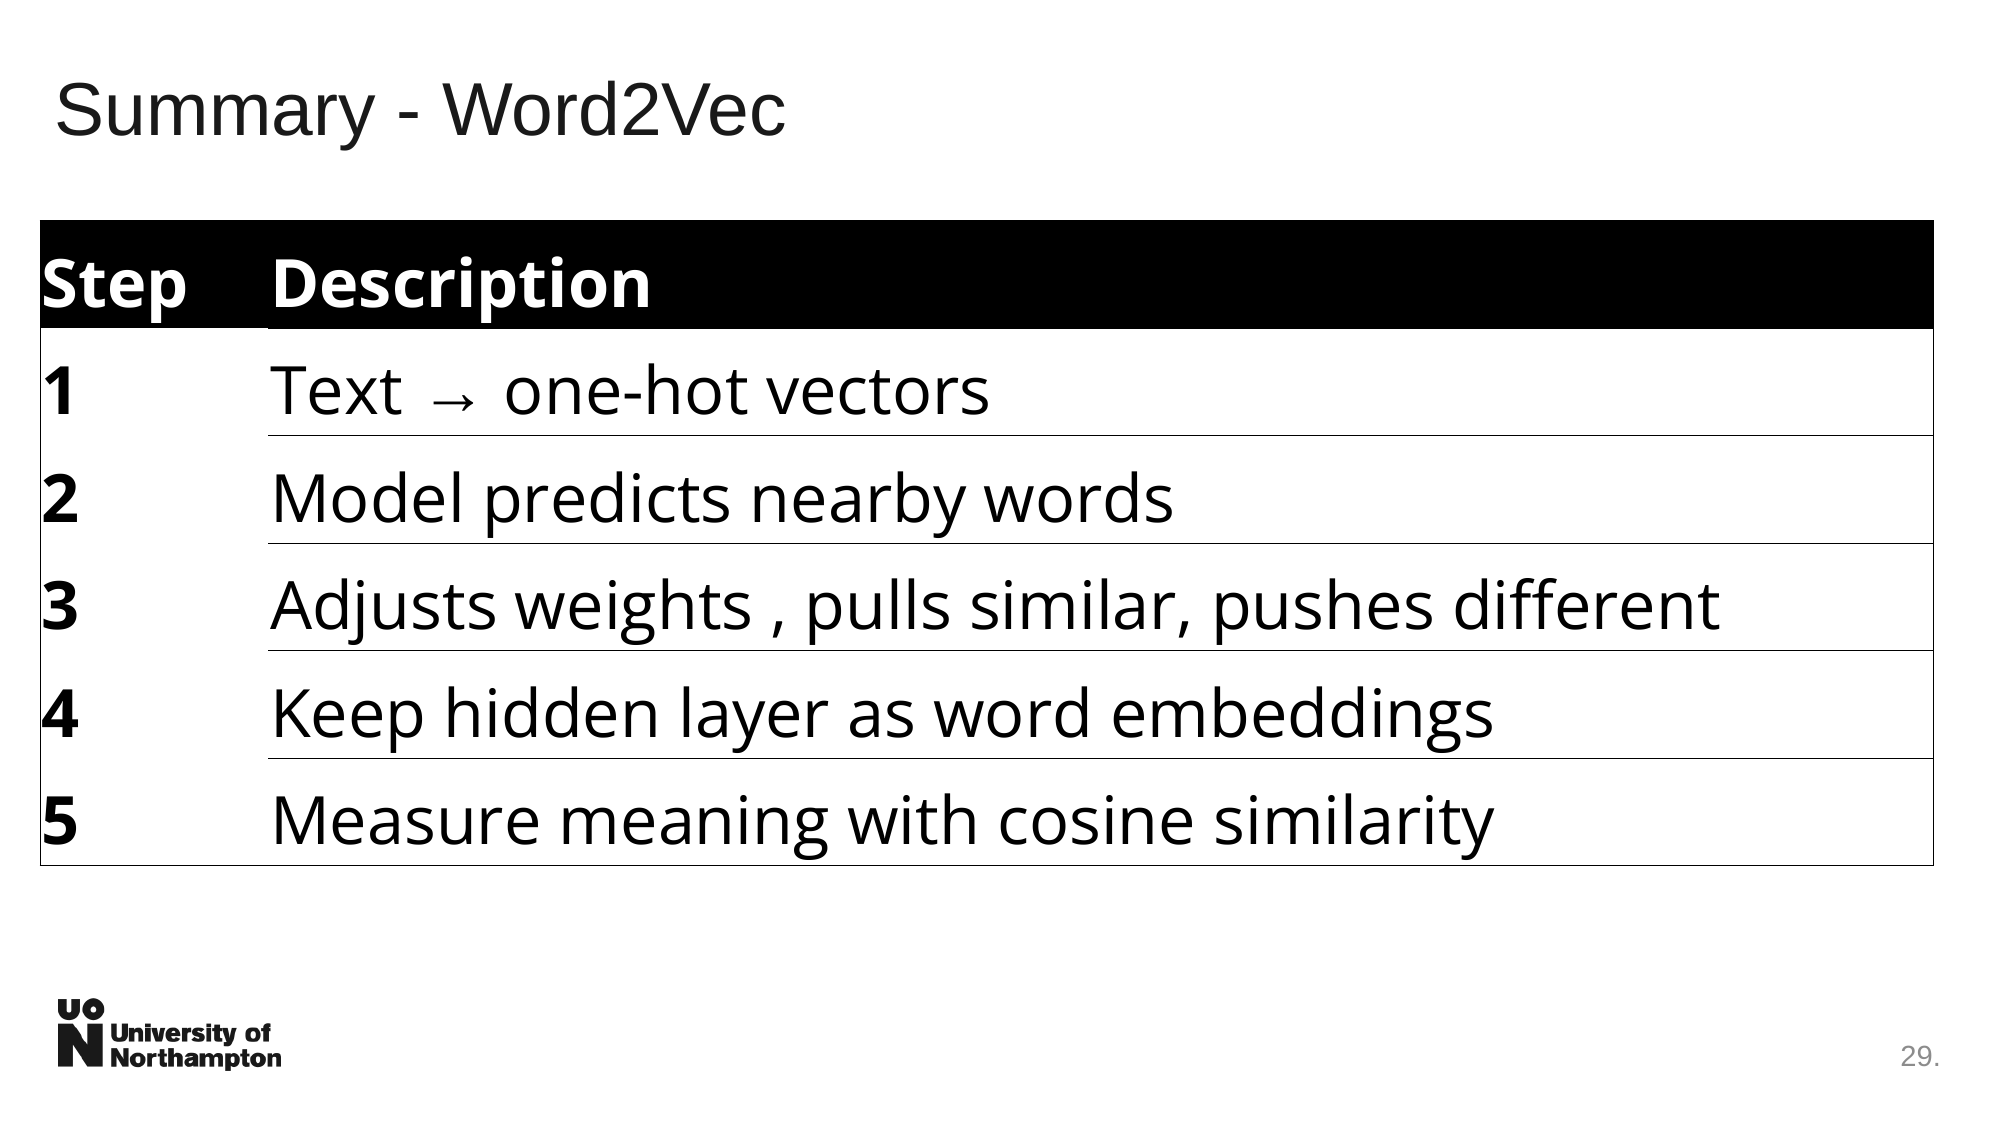

# Summary - Word2Vec

| Step | Description |
| --- | --- |
| 1 | Text → one-hot vectors |
| 2 | Model predicts nearby words |
| 3 | Adjusts weights , pulls similar, pushes different |
| 4 | Keep hidden layer as word embeddings |
| 5 | Measure meaning with cosine similarity |
29.